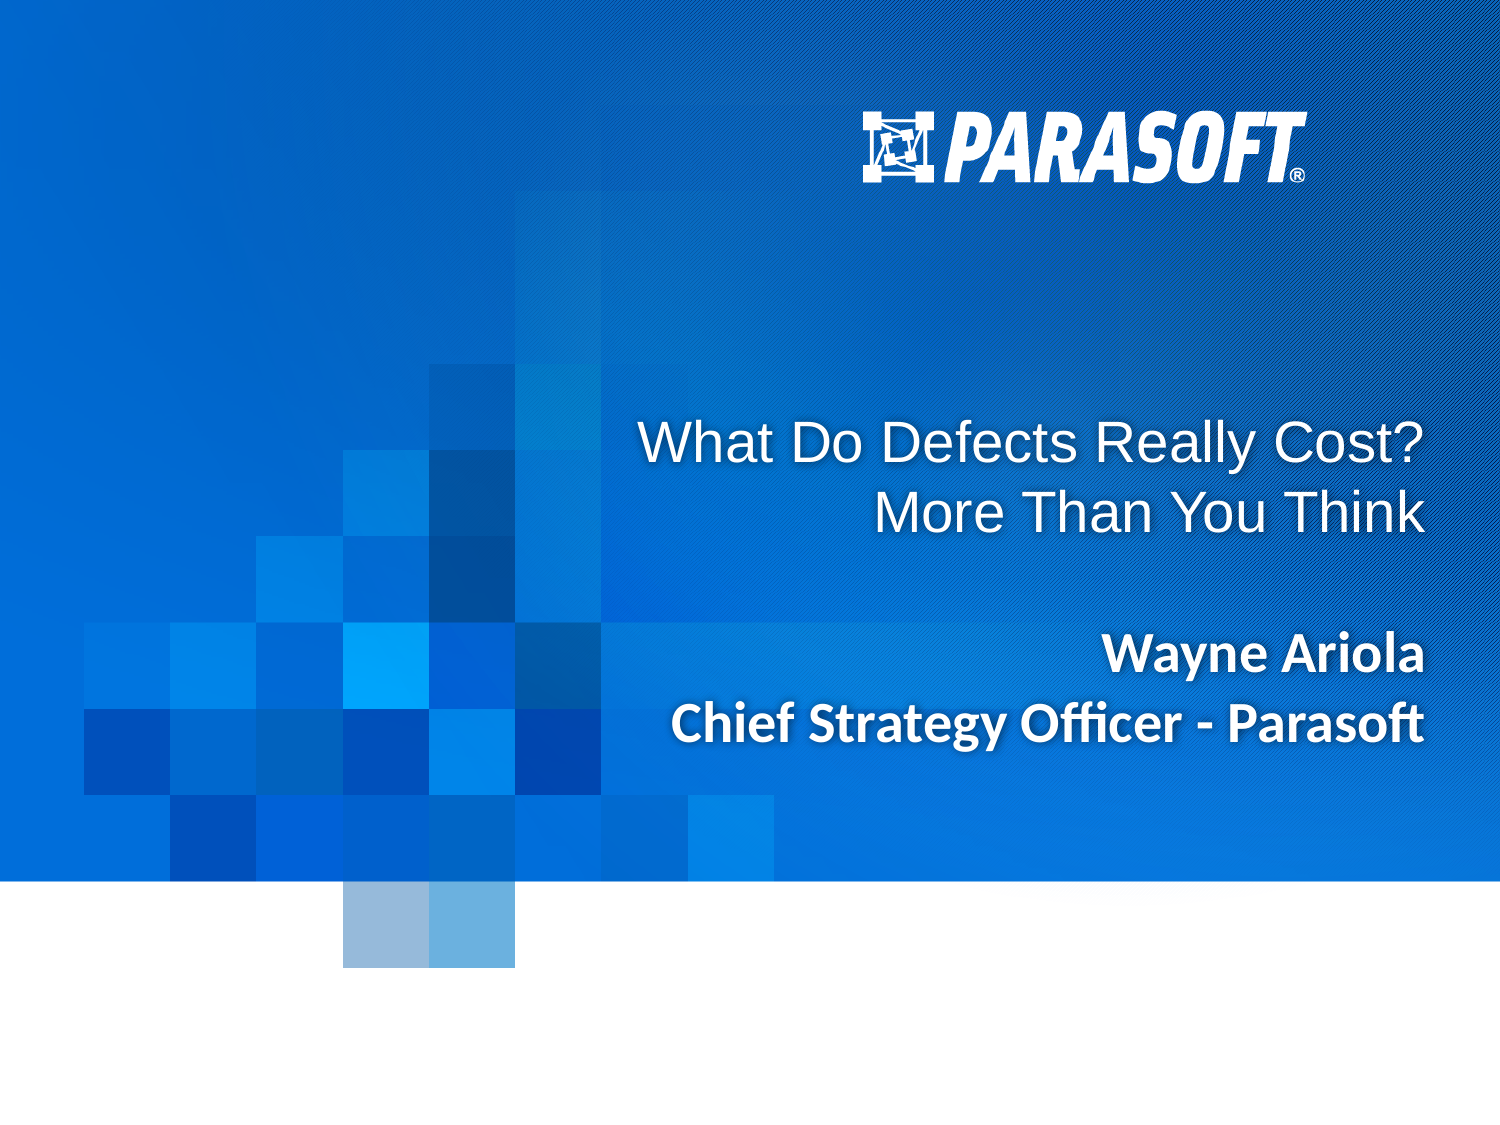

What Do Defects Really Cost?
More Than You Think

Wayne Ariola
Chief Strategy Officer - Parasoft